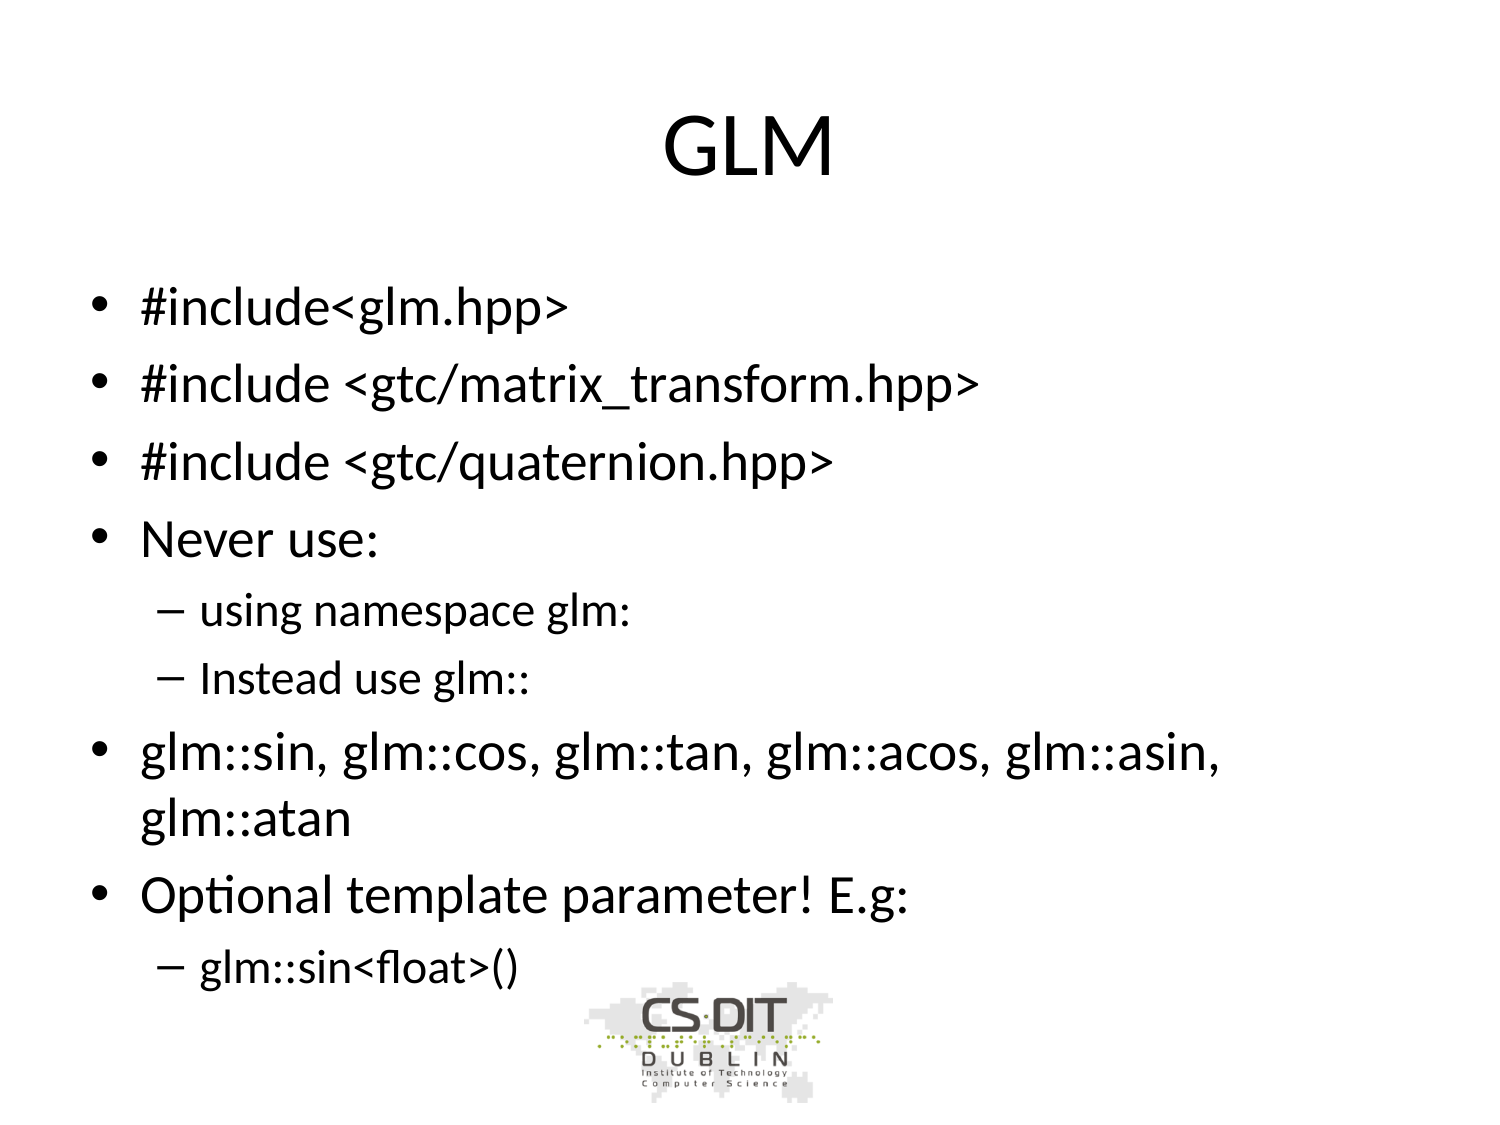

# GLM
#include<glm.hpp>
#include <gtc/matrix_transform.hpp>
#include <gtc/quaternion.hpp>
Never use:
using namespace glm:
Instead use glm::
glm::sin, glm::cos, glm::tan, glm::acos, glm::asin, glm::atan
Optional template parameter! E.g:
glm::sin<float>()